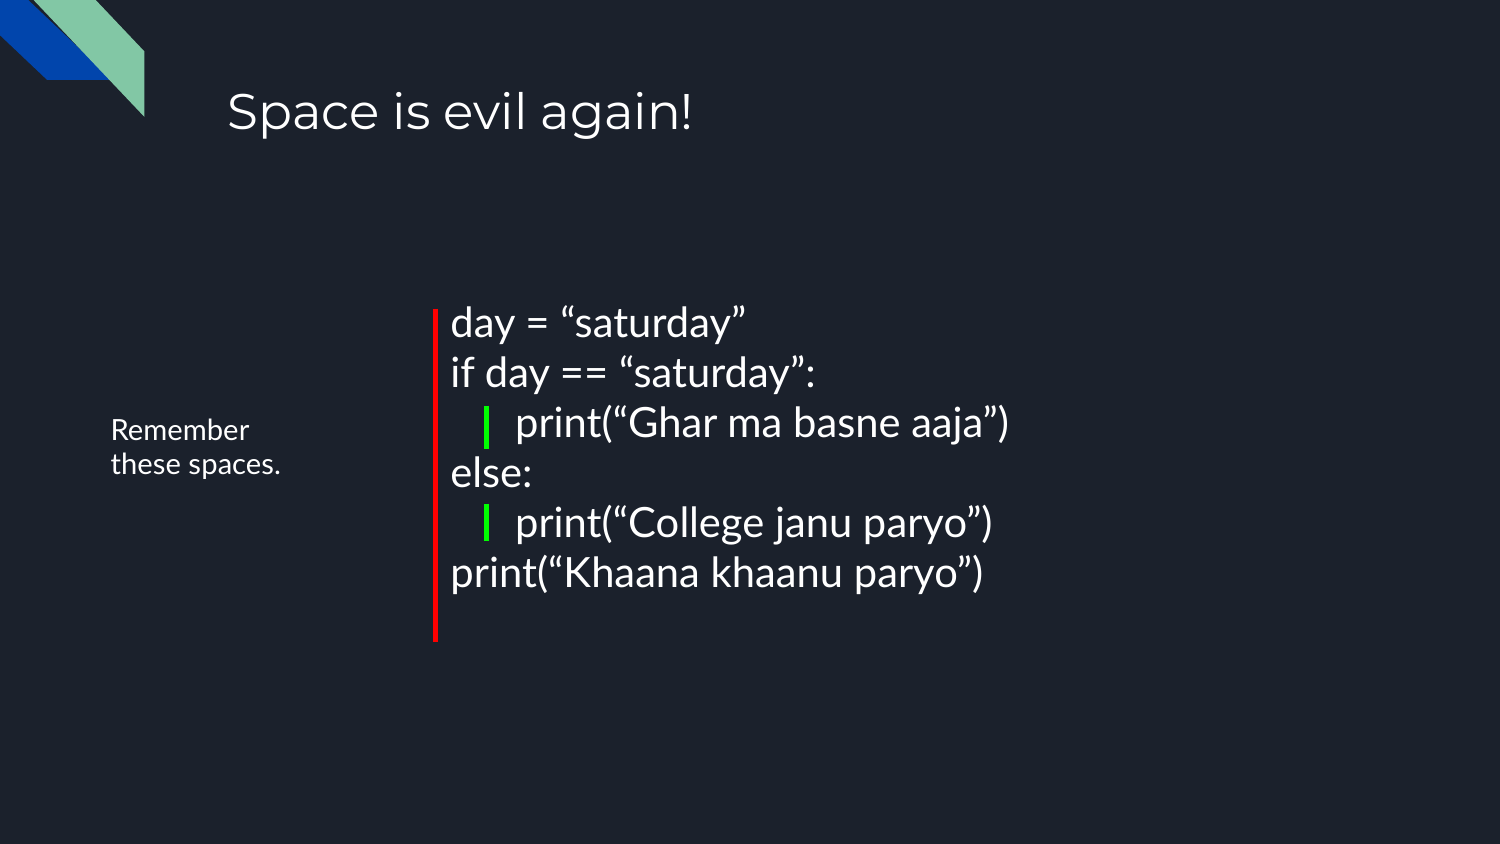

# Space is evil again!
day = “saturday”
if day == “saturday”:
      print(“Ghar ma basne aaja”)
else:
      print(“College janu paryo”)
print(“Khaana khaanu paryo”)
Remember these spaces.